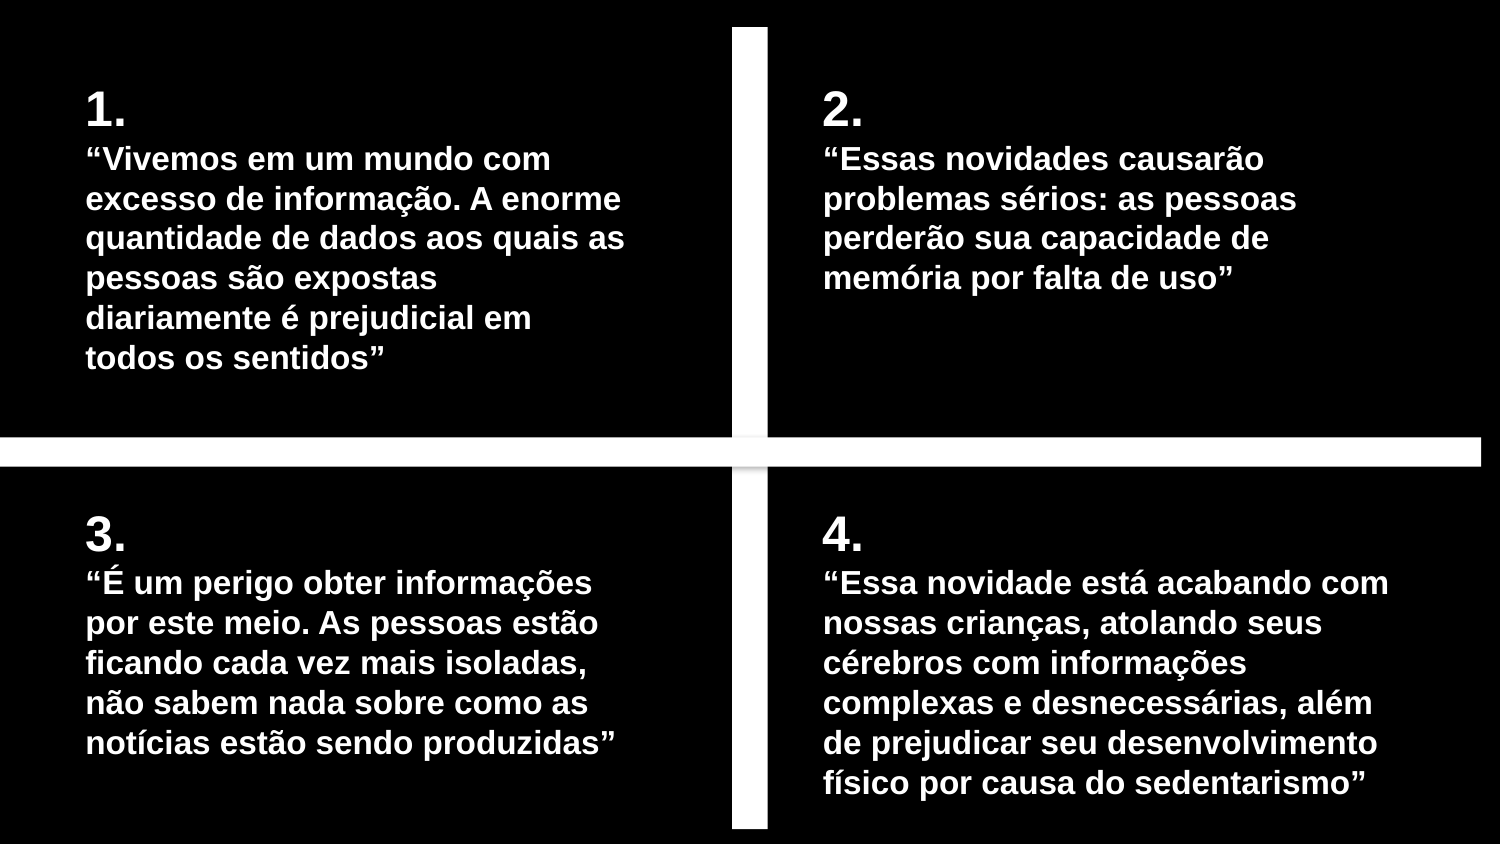

1.
“Vivemos em um mundo com excesso de informação. A enorme quantidade de dados aos quais as pessoas são expostas diariamente é prejudicial em todos os sentidos”
2.
“Essas novidades causarão problemas sérios: as pessoas perderão sua capacidade de memória por falta de uso”

3.
“É um perigo obter informações por este meio. As pessoas estão ficando cada vez mais isoladas, não sabem nada sobre como as notícias estão sendo produzidas”
4.
“Essa novidade está acabando com nossas crianças, atolando seus cérebros com informações complexas e desnecessárias, além de prejudicar seu desenvolvimento físico por causa do sedentarismo”